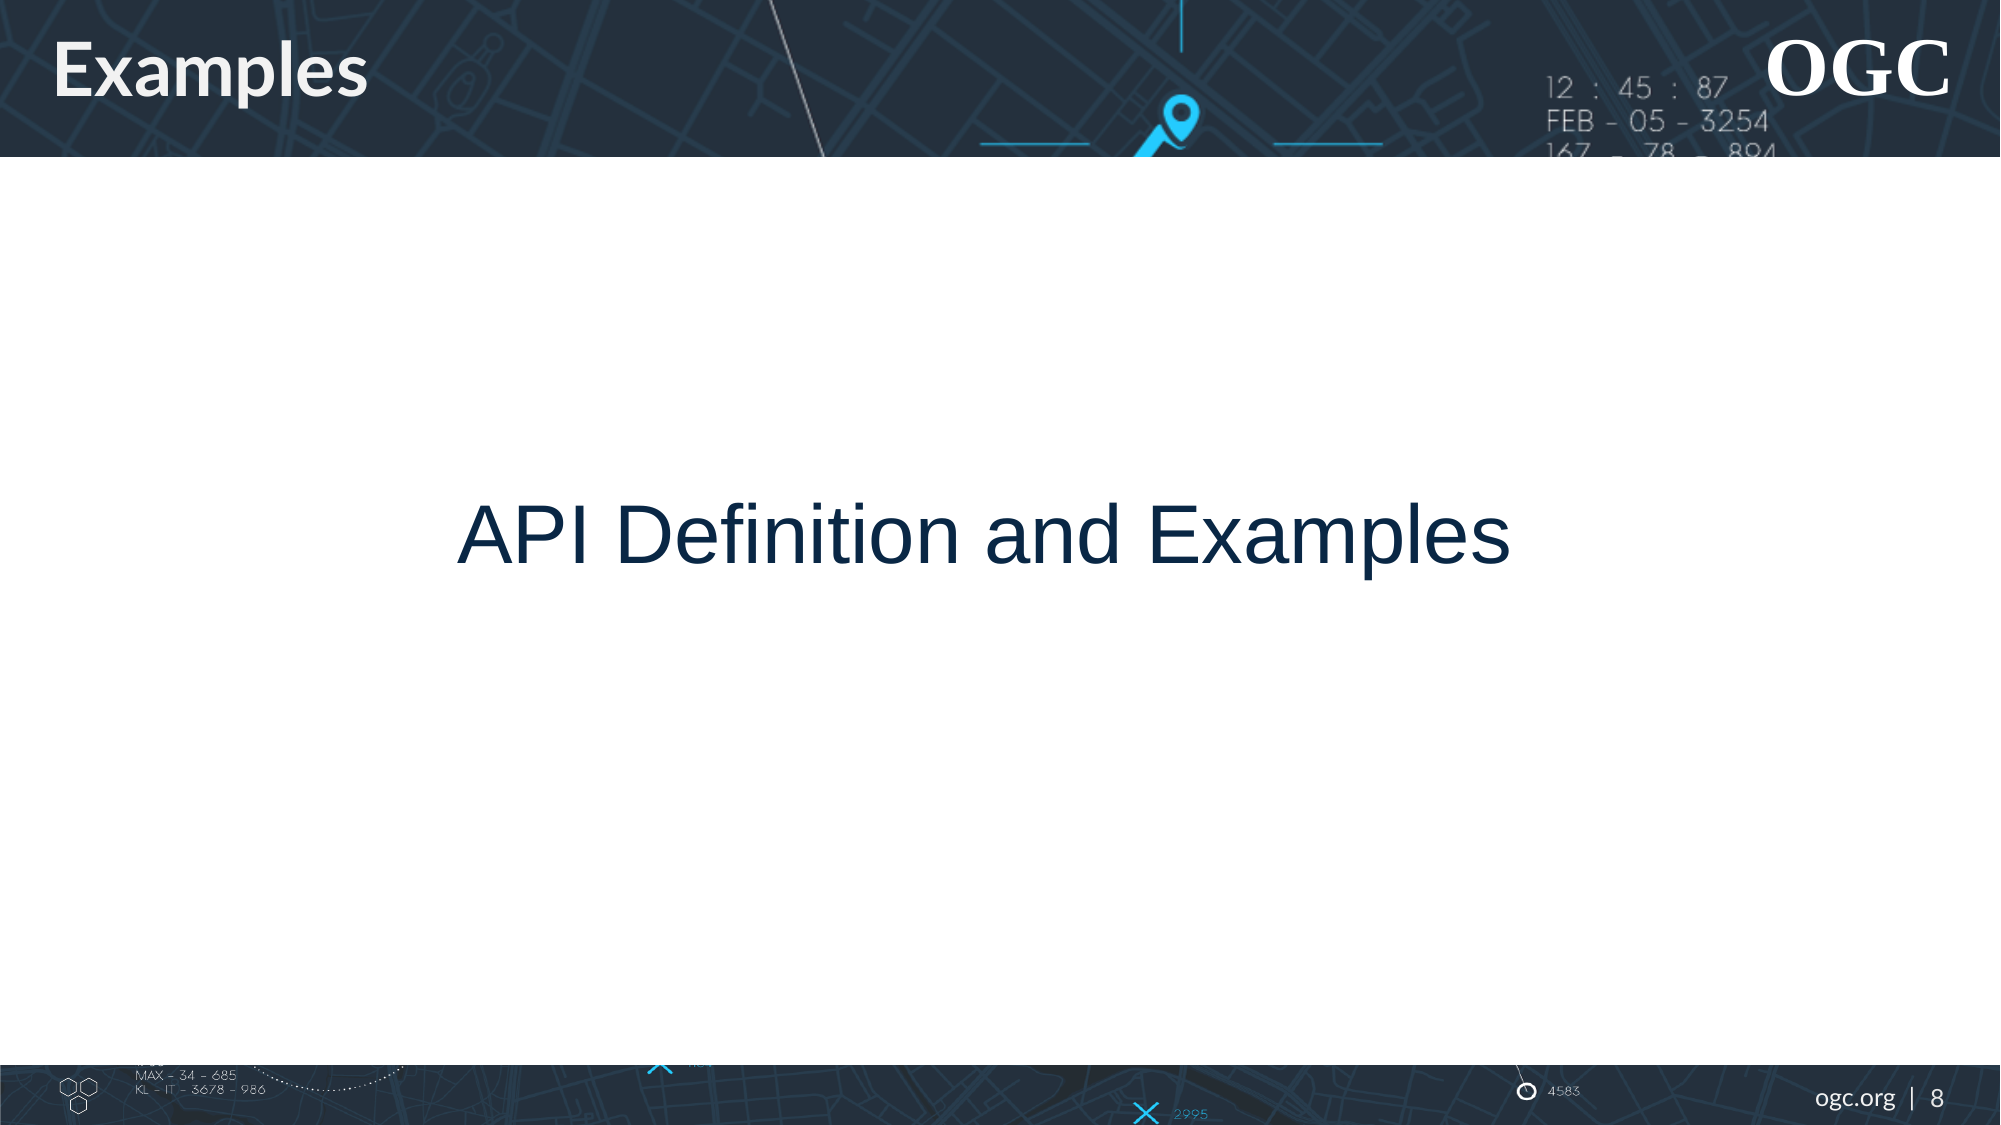

# Examples
API Definition and Examples
8